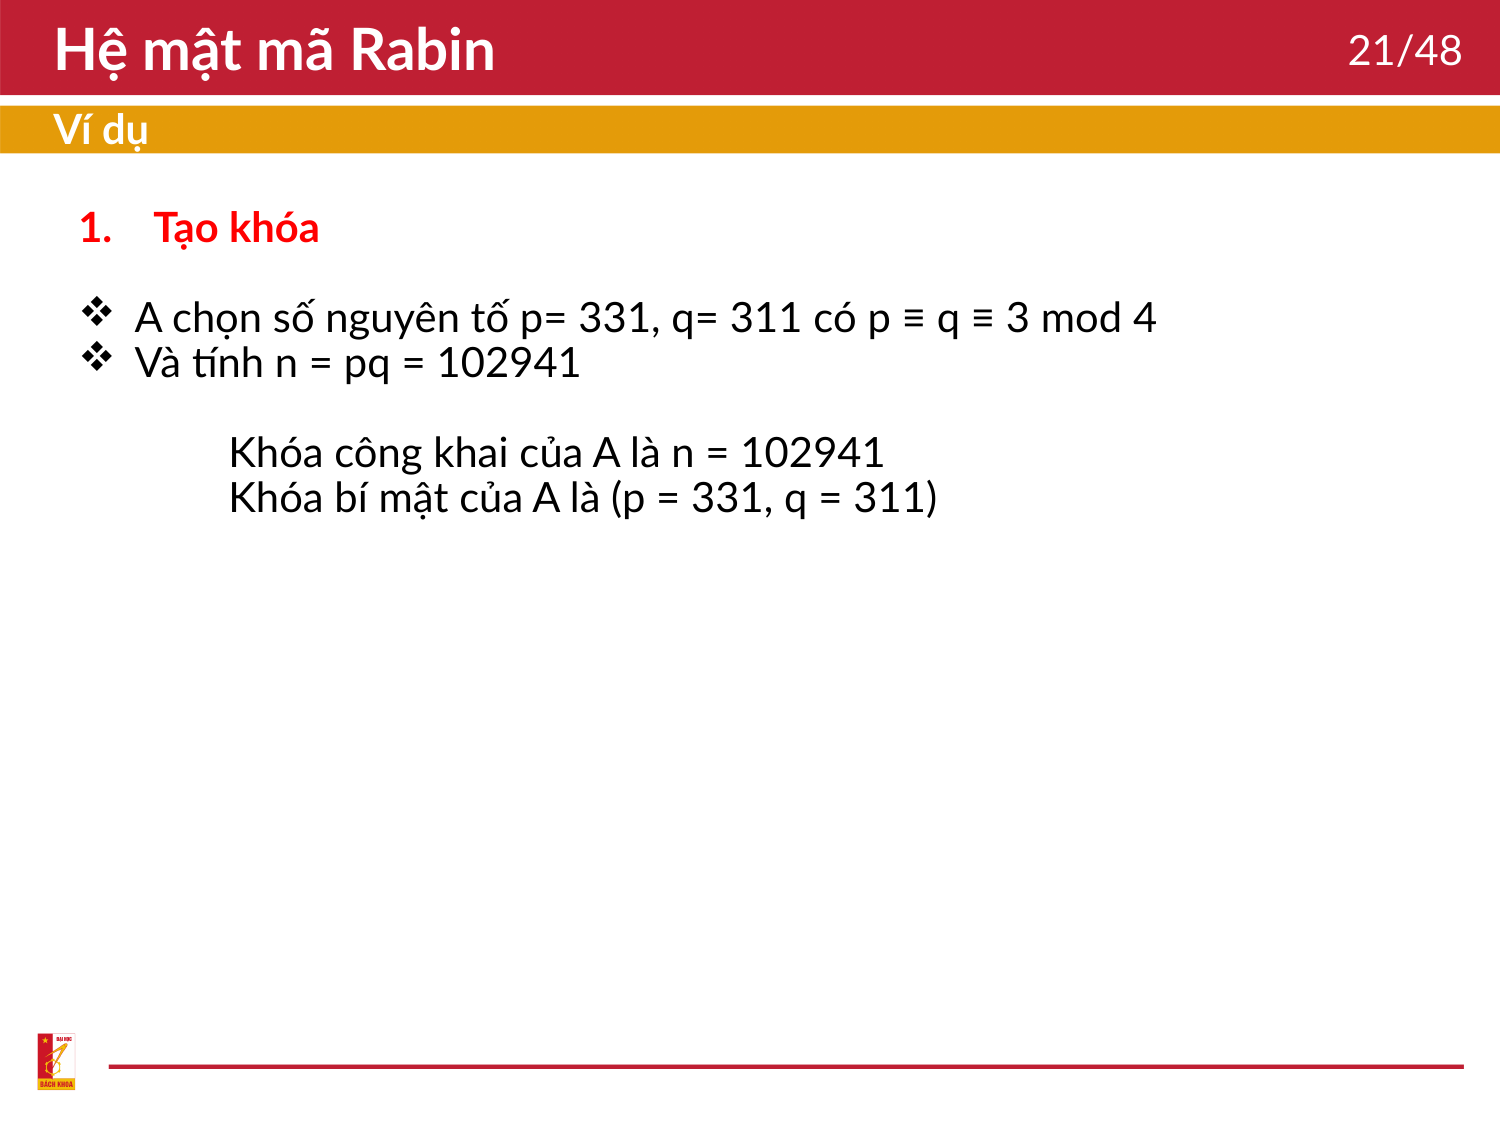

# Hệ mật mã Rabin
21/48
Ví dụ

Tạo khóa

A chọn số nguyên tố p= 331, q= 311 có p ≡ q ≡ 3 mod 4
Và tính n = pq = 102941

	Khóa công khai của A là n = 102941
	Khóa bí mật của A là (p = 331, q = 311)